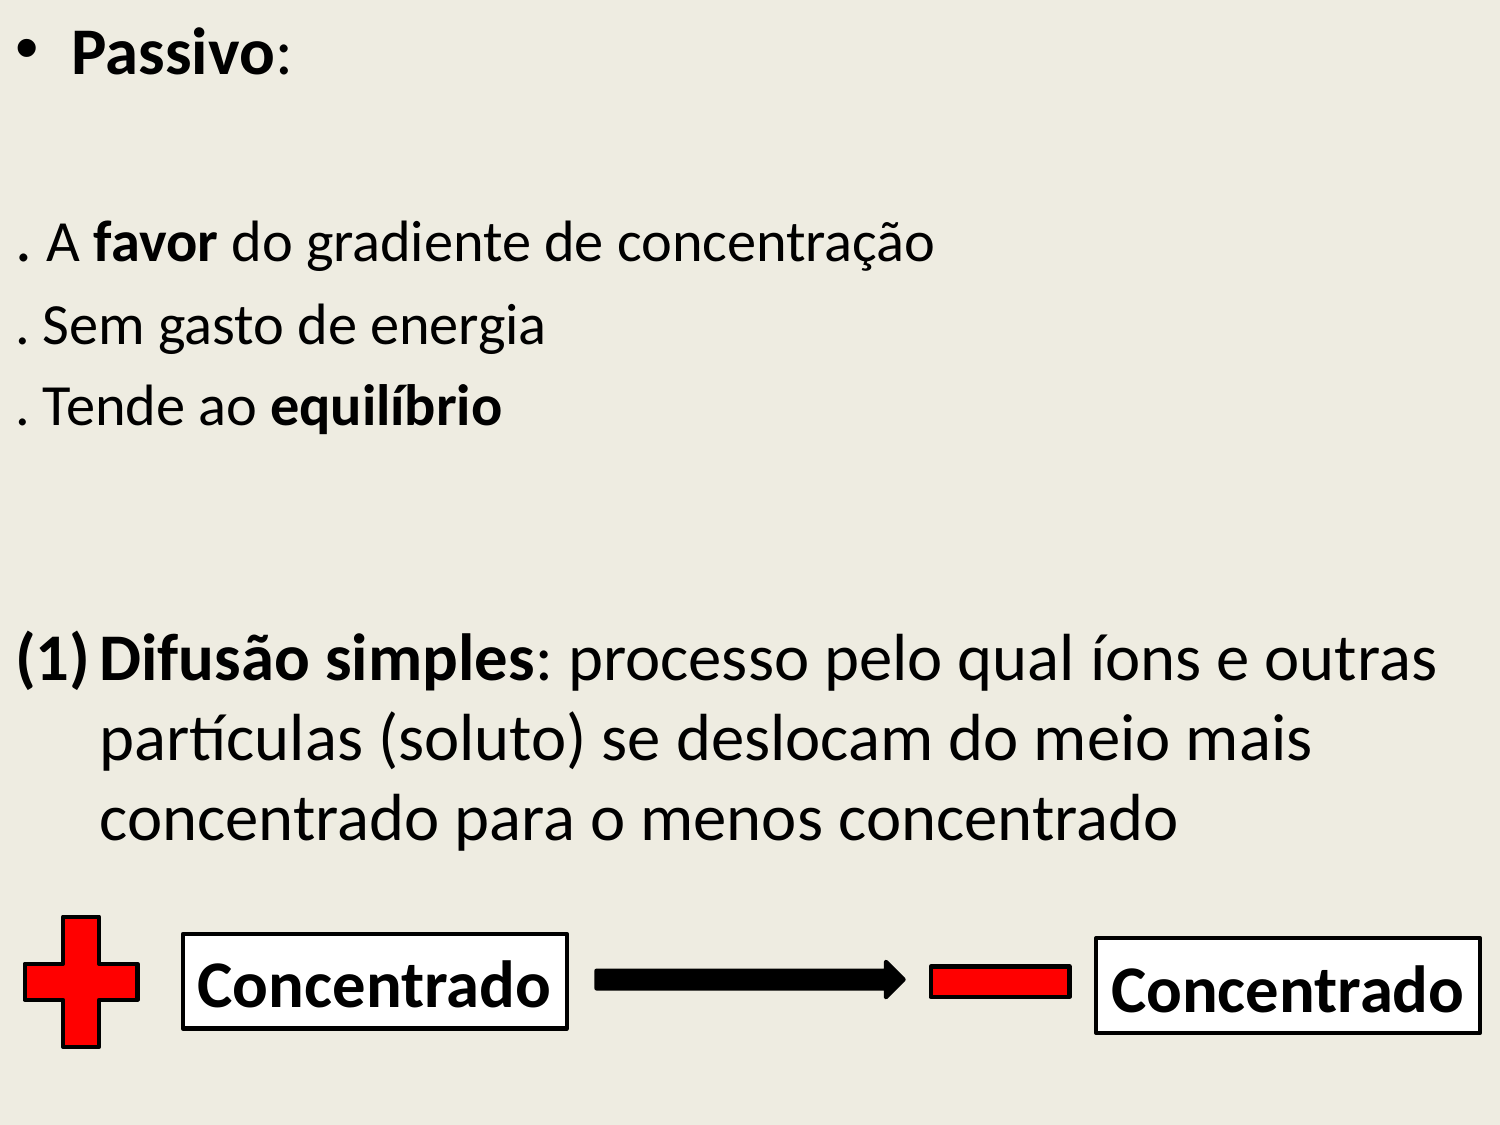

Passivo:

. A favor do gradiente de concentração
. Sem gasto de energia
. Tende ao equilíbrio

Difusão simples: processo pelo qual íons e outras partículas (soluto) se deslocam do meio mais concentrado para o menos concentrado

Concentrado
Concentrado